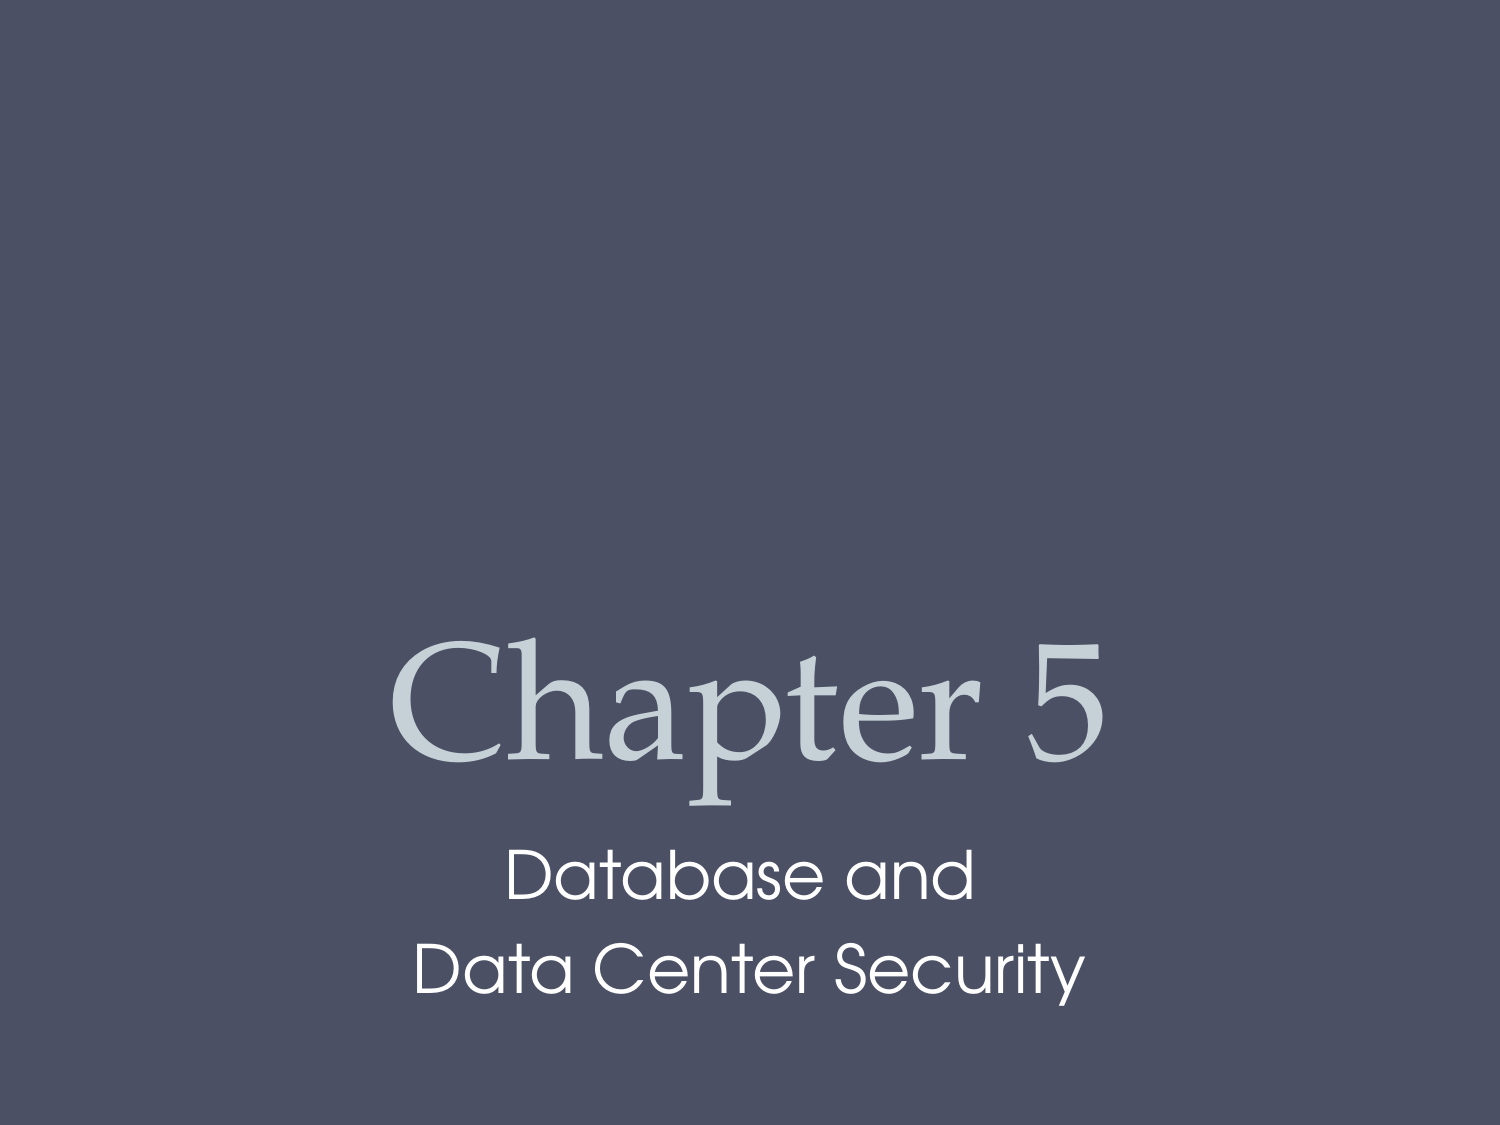

# Chapter 5
Database and
Data Center Security